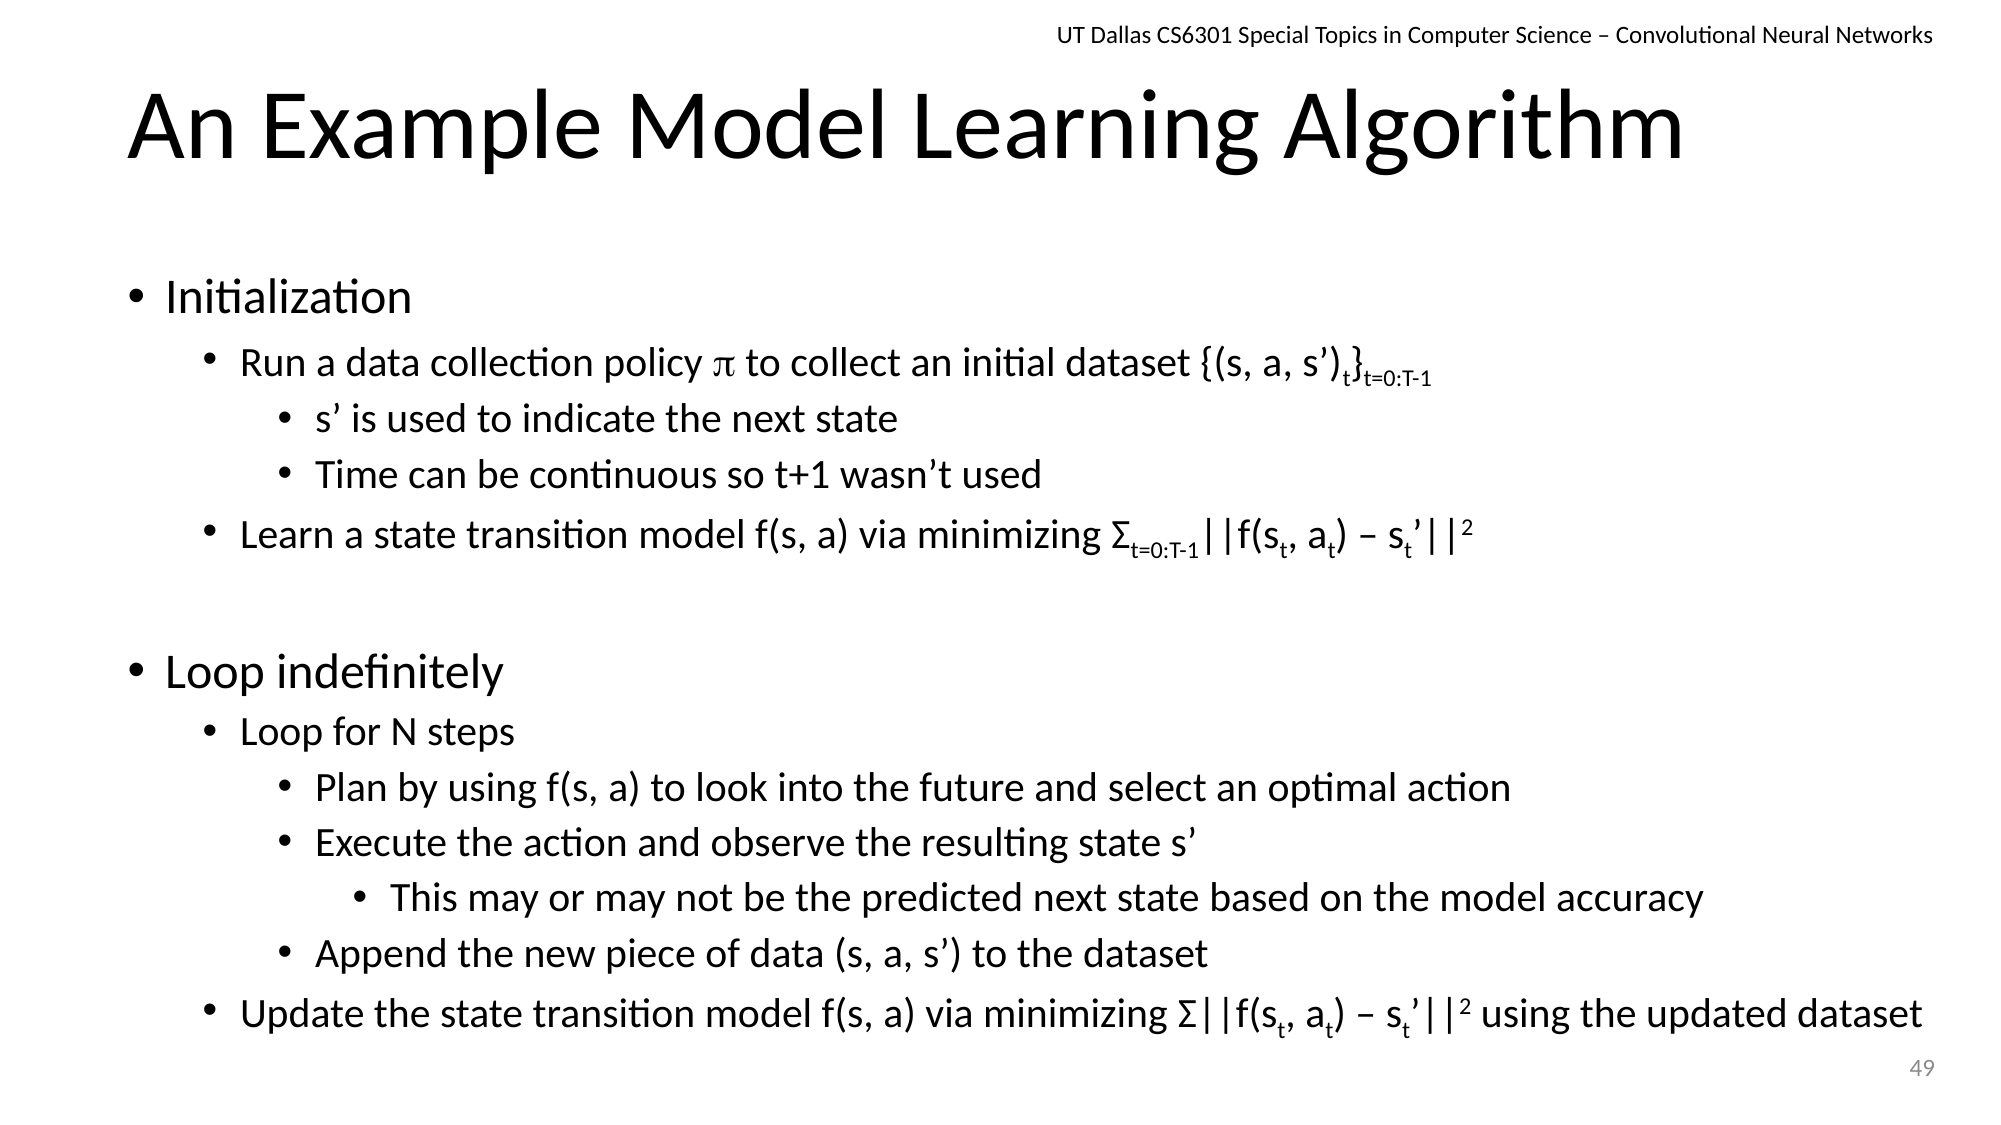

UT Dallas CS6301 Special Topics in Computer Science – Convolutional Neural Networks
# An Example Model Learning Algorithm
Initialization
Run a data collection policy π to collect an initial dataset {(s, a, s’)t}t=0:T-1
s’ is used to indicate the next state
Time can be continuous so t+1 wasn’t used
Learn a state transition model f(s, a) via minimizing Σt=0:T-1||f(st, at) – st’||2

Loop indefinitely
Loop for N steps
Plan by using f(s, a) to look into the future and select an optimal action
Execute the action and observe the resulting state s’
This may or may not be the predicted next state based on the model accuracy
Append the new piece of data (s, a, s’) to the dataset
Update the state transition model f(s, a) via minimizing Σ||f(st, at) – st’||2 using the updated dataset
49